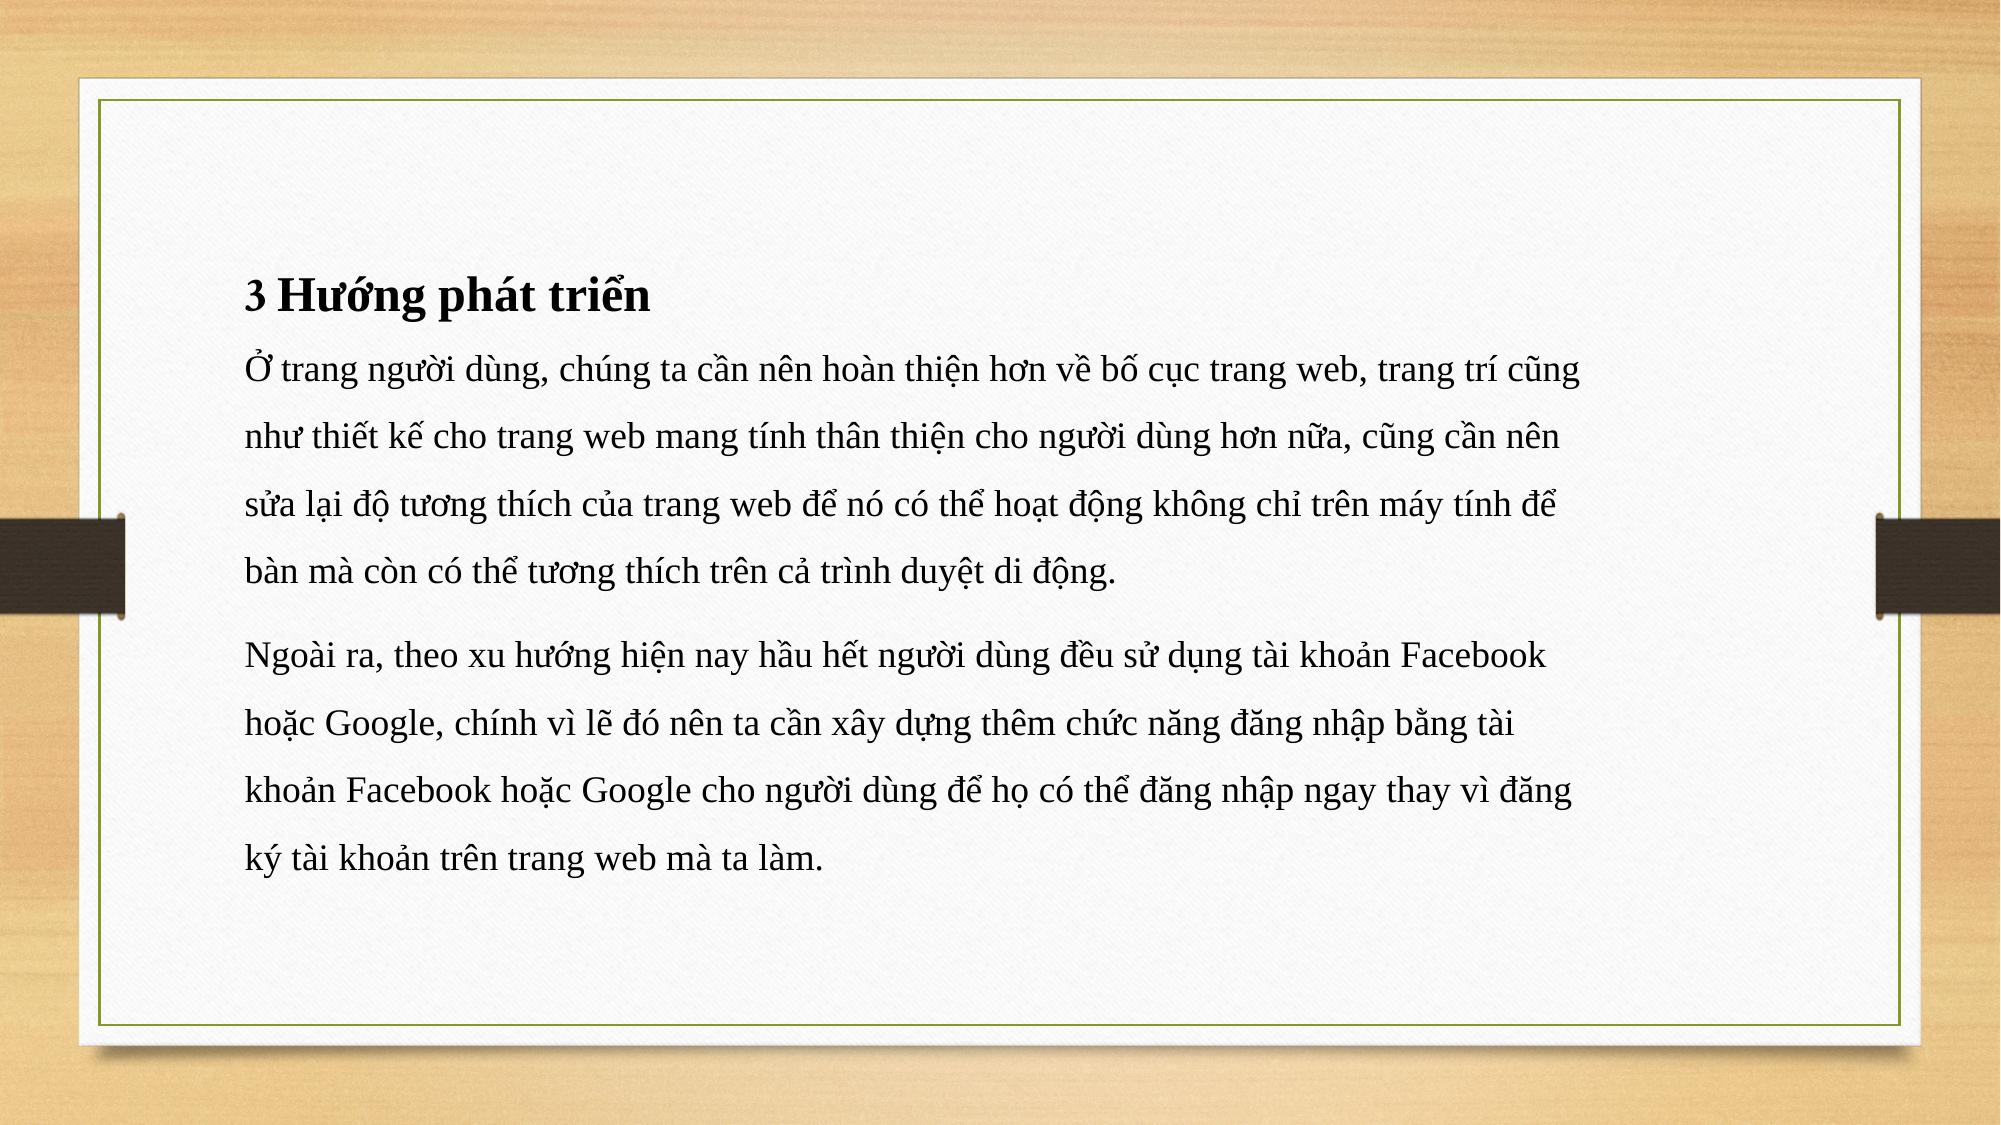

3 Hướng phát triển
Ở trang người dùng, chúng ta cần nên hoàn thiện hơn về bố cục trang web, trang trí cũng như thiết kế cho trang web mang tính thân thiện cho người dùng hơn nữa, cũng cần nên sửa lại độ tương thích của trang web để nó có thể hoạt động không chỉ trên máy tính để bàn mà còn có thể tương thích trên cả trình duyệt di động.
Ngoài ra, theo xu hướng hiện nay hầu hết người dùng đều sử dụng tài khoản Facebook hoặc Google, chính vì lẽ đó nên ta cần xây dựng thêm chức năng đăng nhập bằng tài khoản Facebook hoặc Google cho người dùng để họ có thể đăng nhập ngay thay vì đăng ký tài khoản trên trang web mà ta làm.